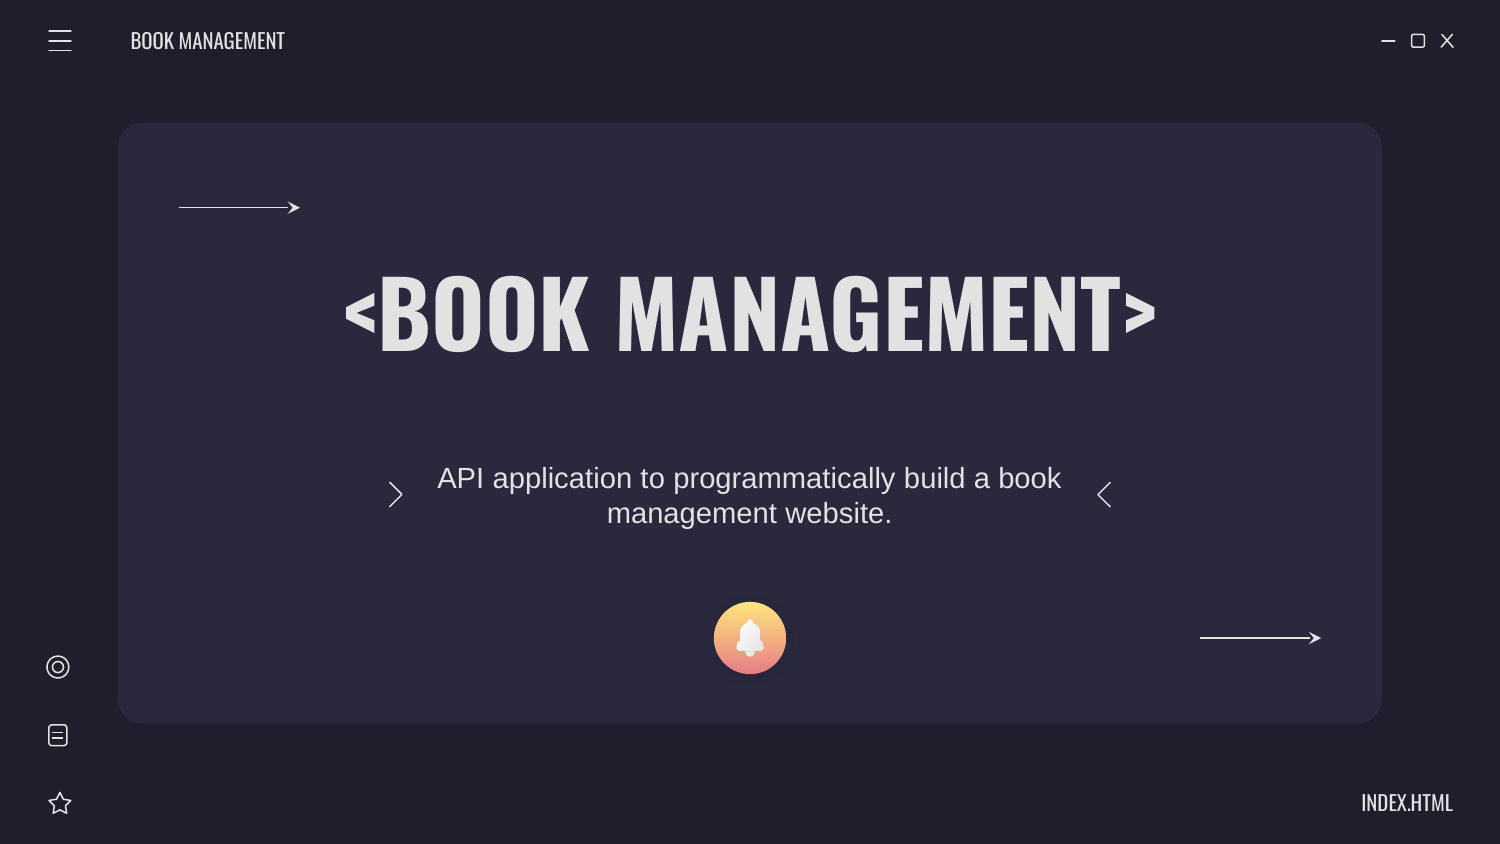

BOOK MANAGEMENT

# <BOOK MANAGEMENT>
API application to programmatically build a book management website.

INDEX.HTML